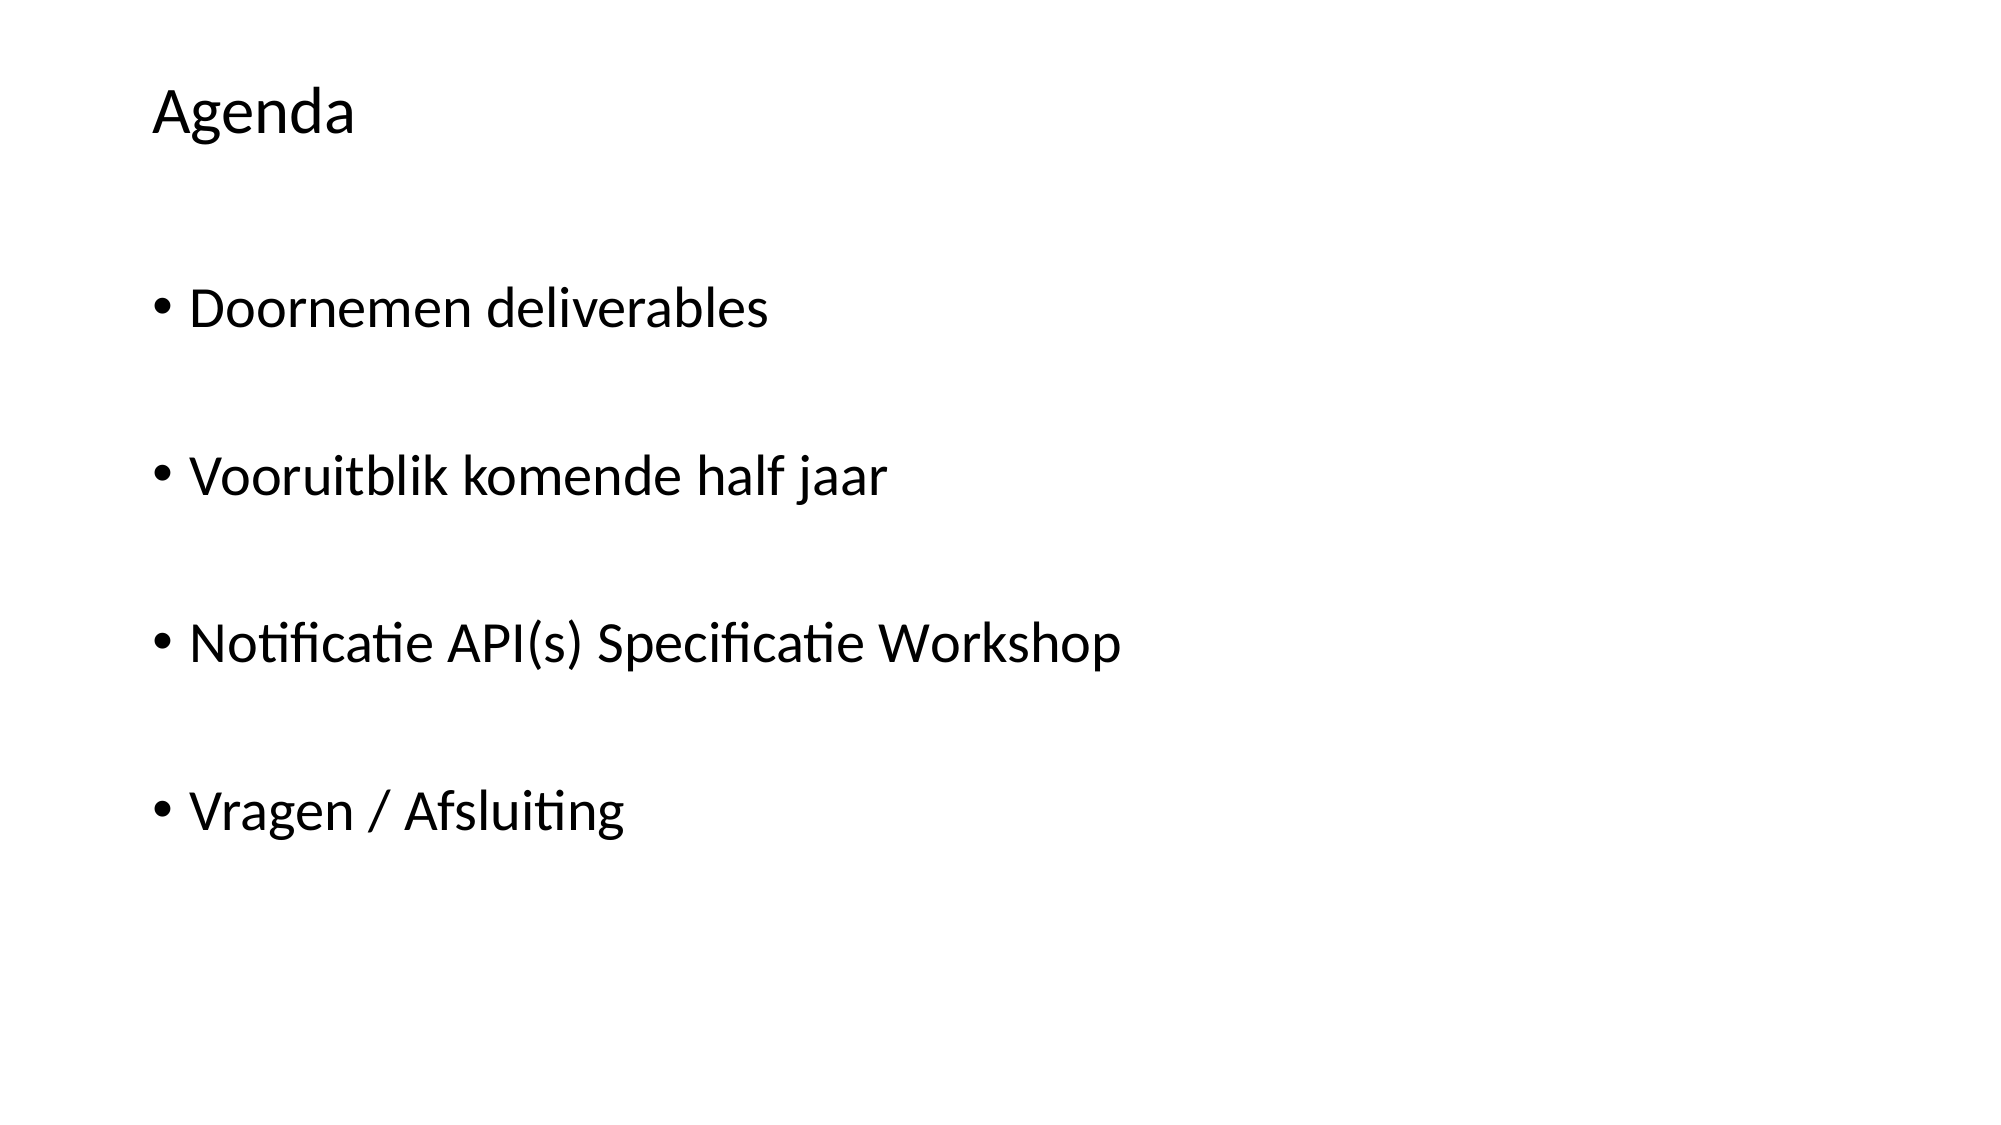

# Agenda

Doornemen deliverables

Vooruitblik komende half jaar

Notificatie API(s) Specificatie Workshop

Vragen / Afsluiting